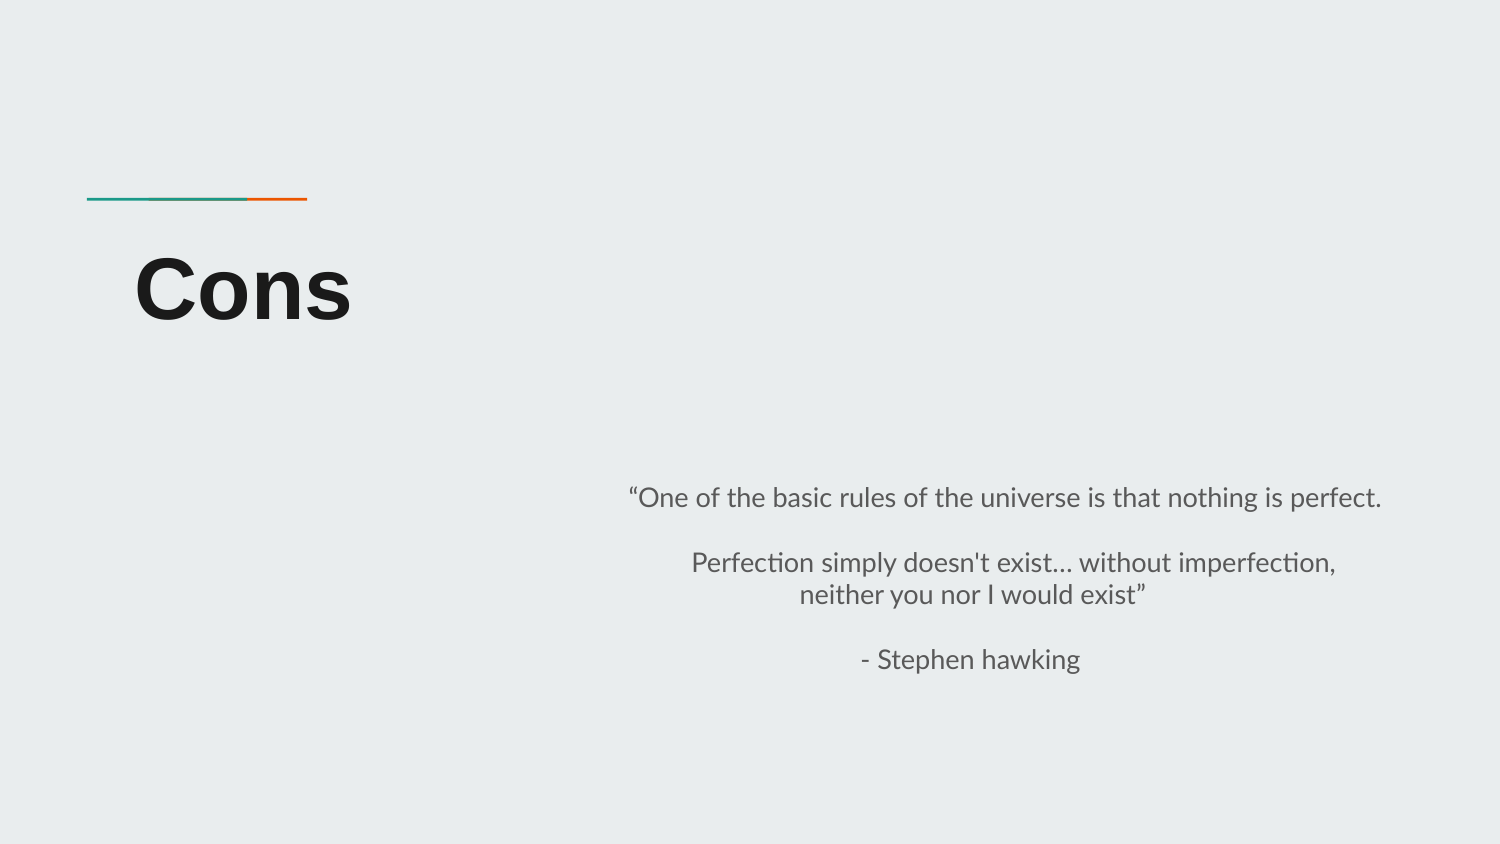

# Cons
“One of the basic rules of the universe is that nothing is perfect.
         Perfection simply doesn't exist… without imperfection,
   neither you nor I would exist”

  	 - Stephen hawking